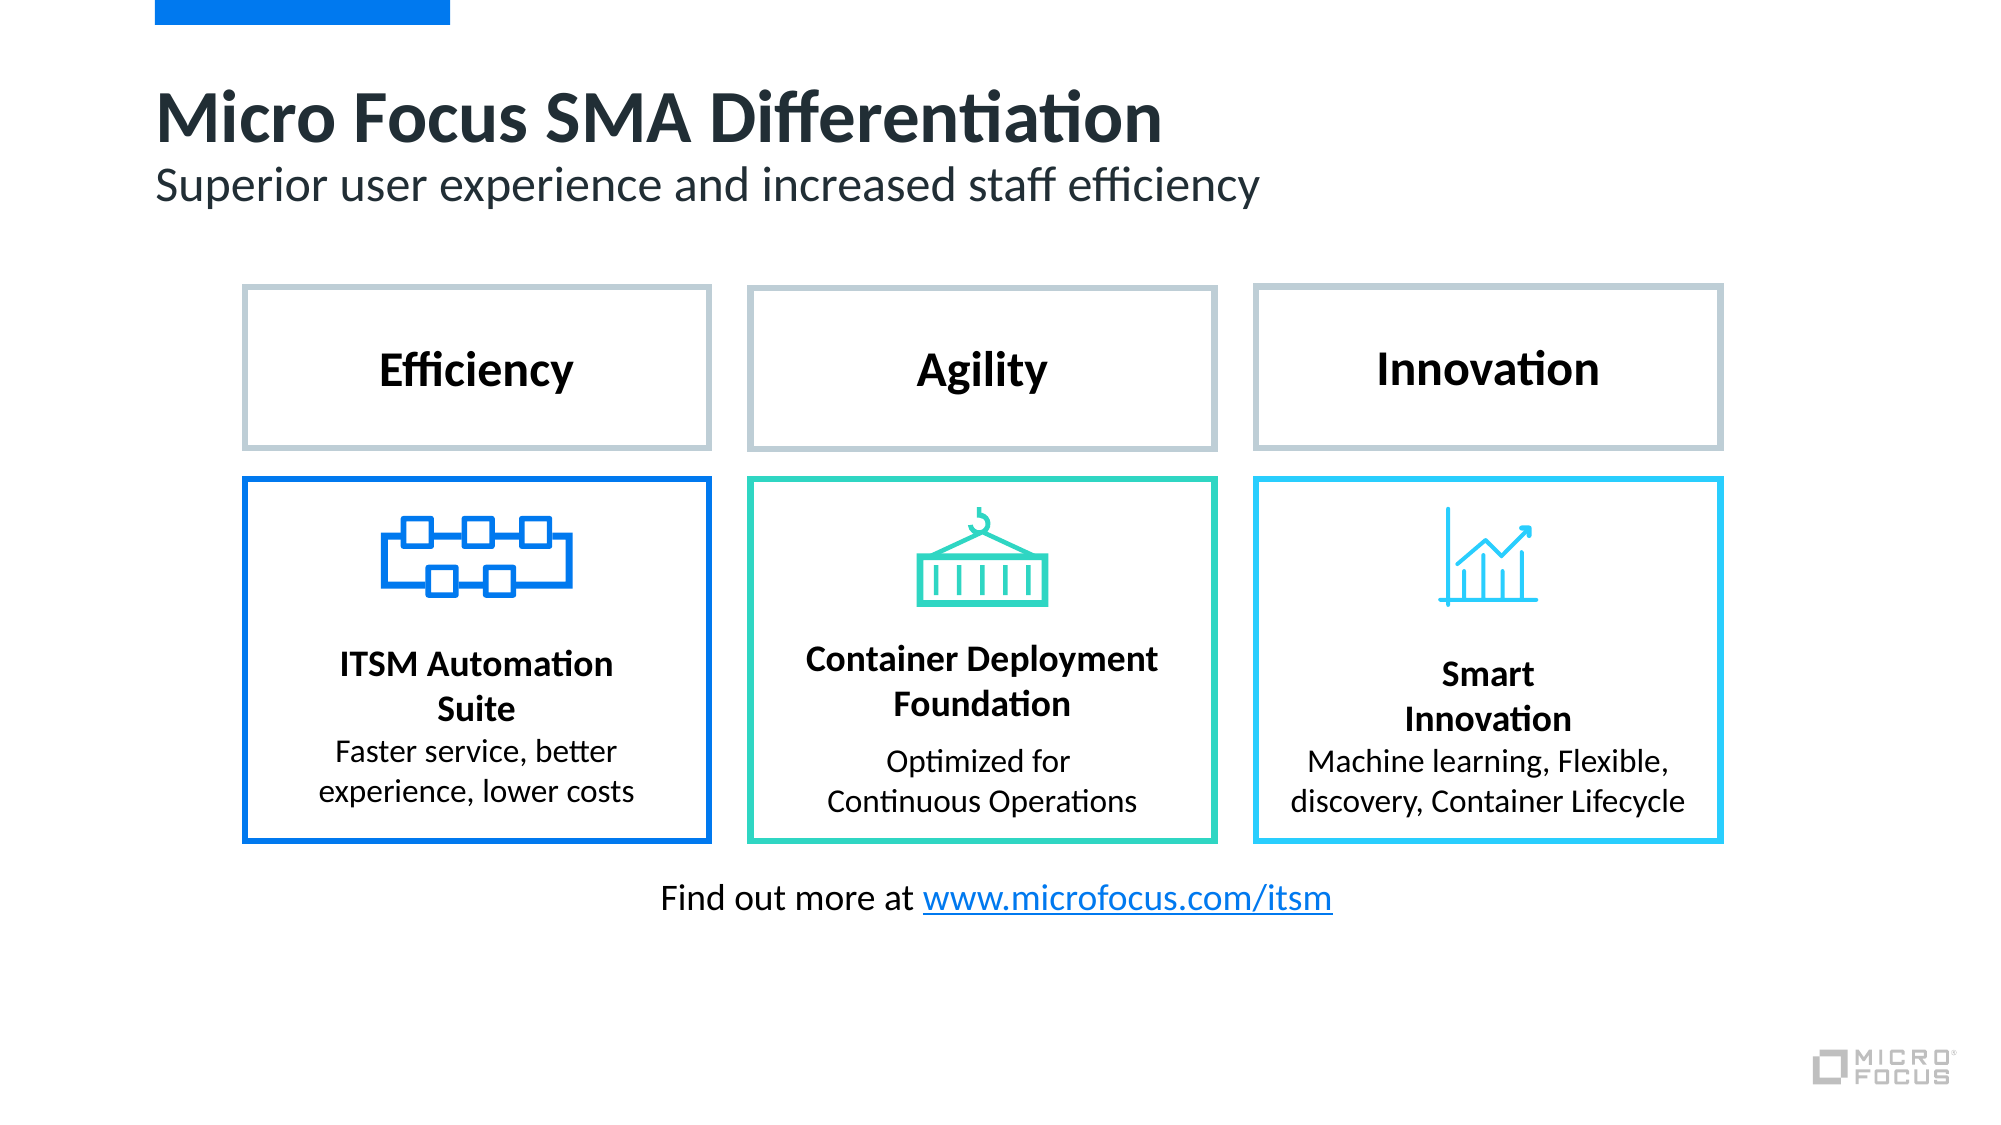

# Micro Focus SMA Differentiation
Superior user experience and increased staff efficiency
Innovation
Transform the way you work.
Efficiency
Deliver value quickly and easily
Agility
Accelerate delivery and processes.
ITSM Automation
Suite
Faster service, better experience, lower costs

Container Deployment
Foundation

Optimized for
Continuous Operations
Smart
Innovation
Machine learning, Flexible, discovery, Container Lifecycle

Find out more at www.microfocus.com/itsm